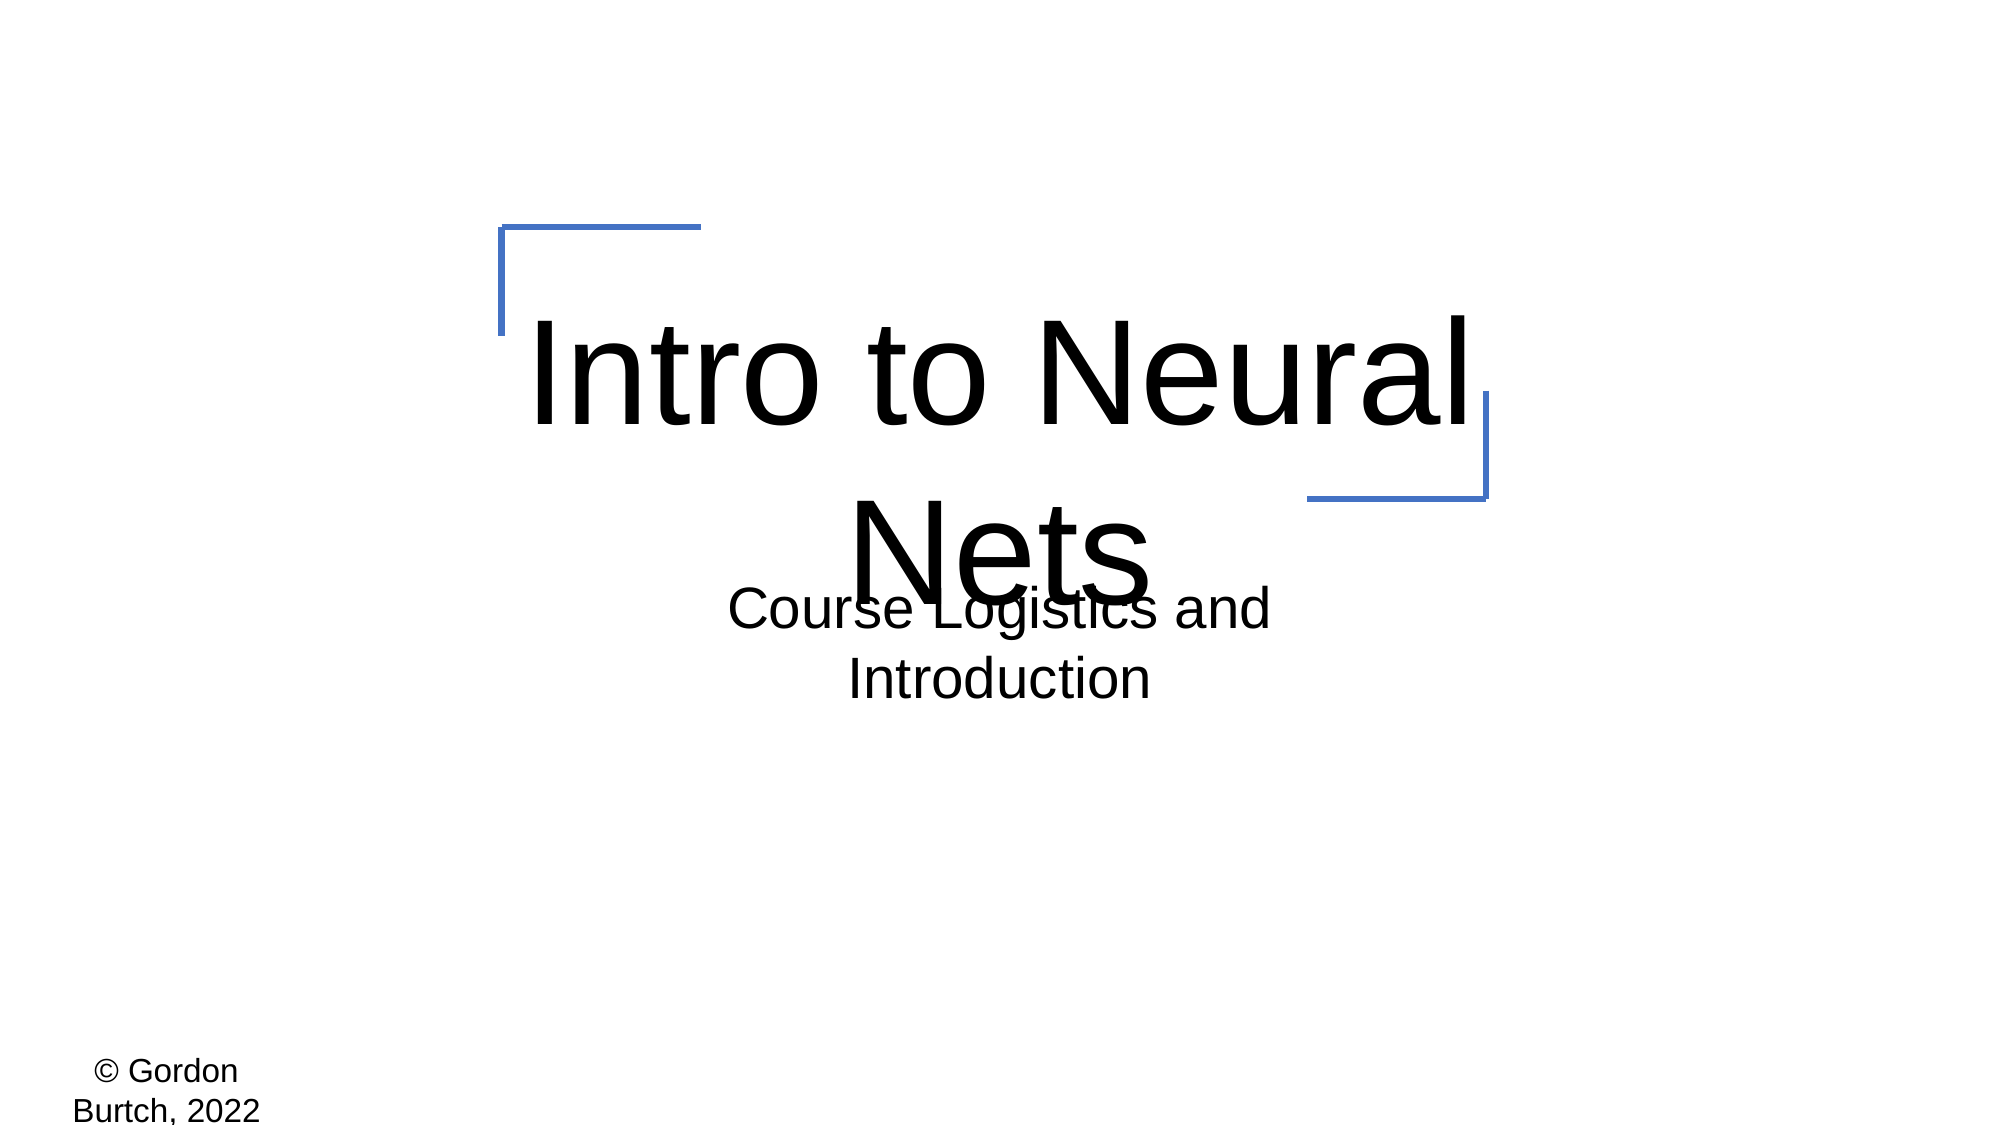

Intro to Neural Nets
Course Logistics and Introduction